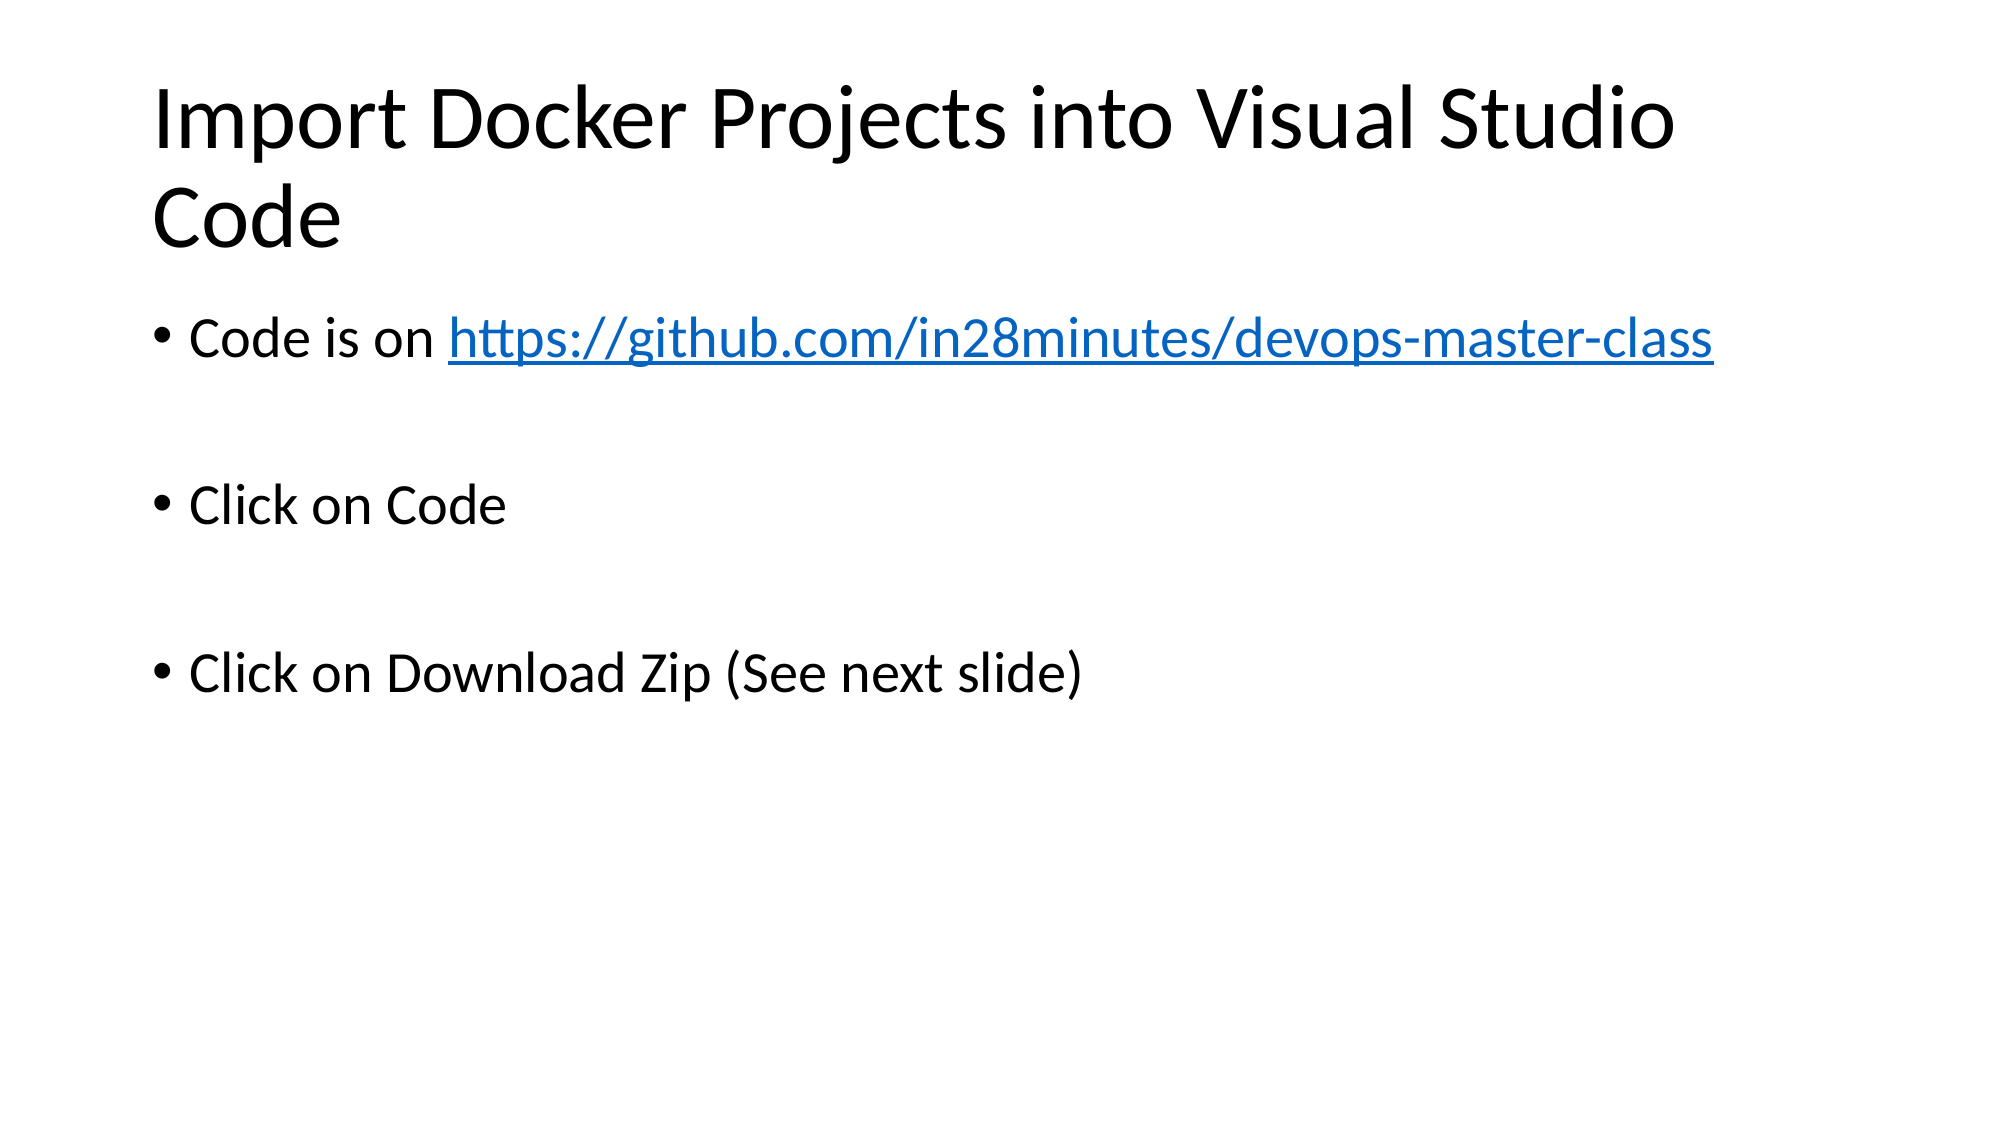

# Import Docker Projects into Visual Studio Code
Code is on https://github.com/in28minutes/devops-master-class

Click on Code

Click on Download Zip (See next slide)